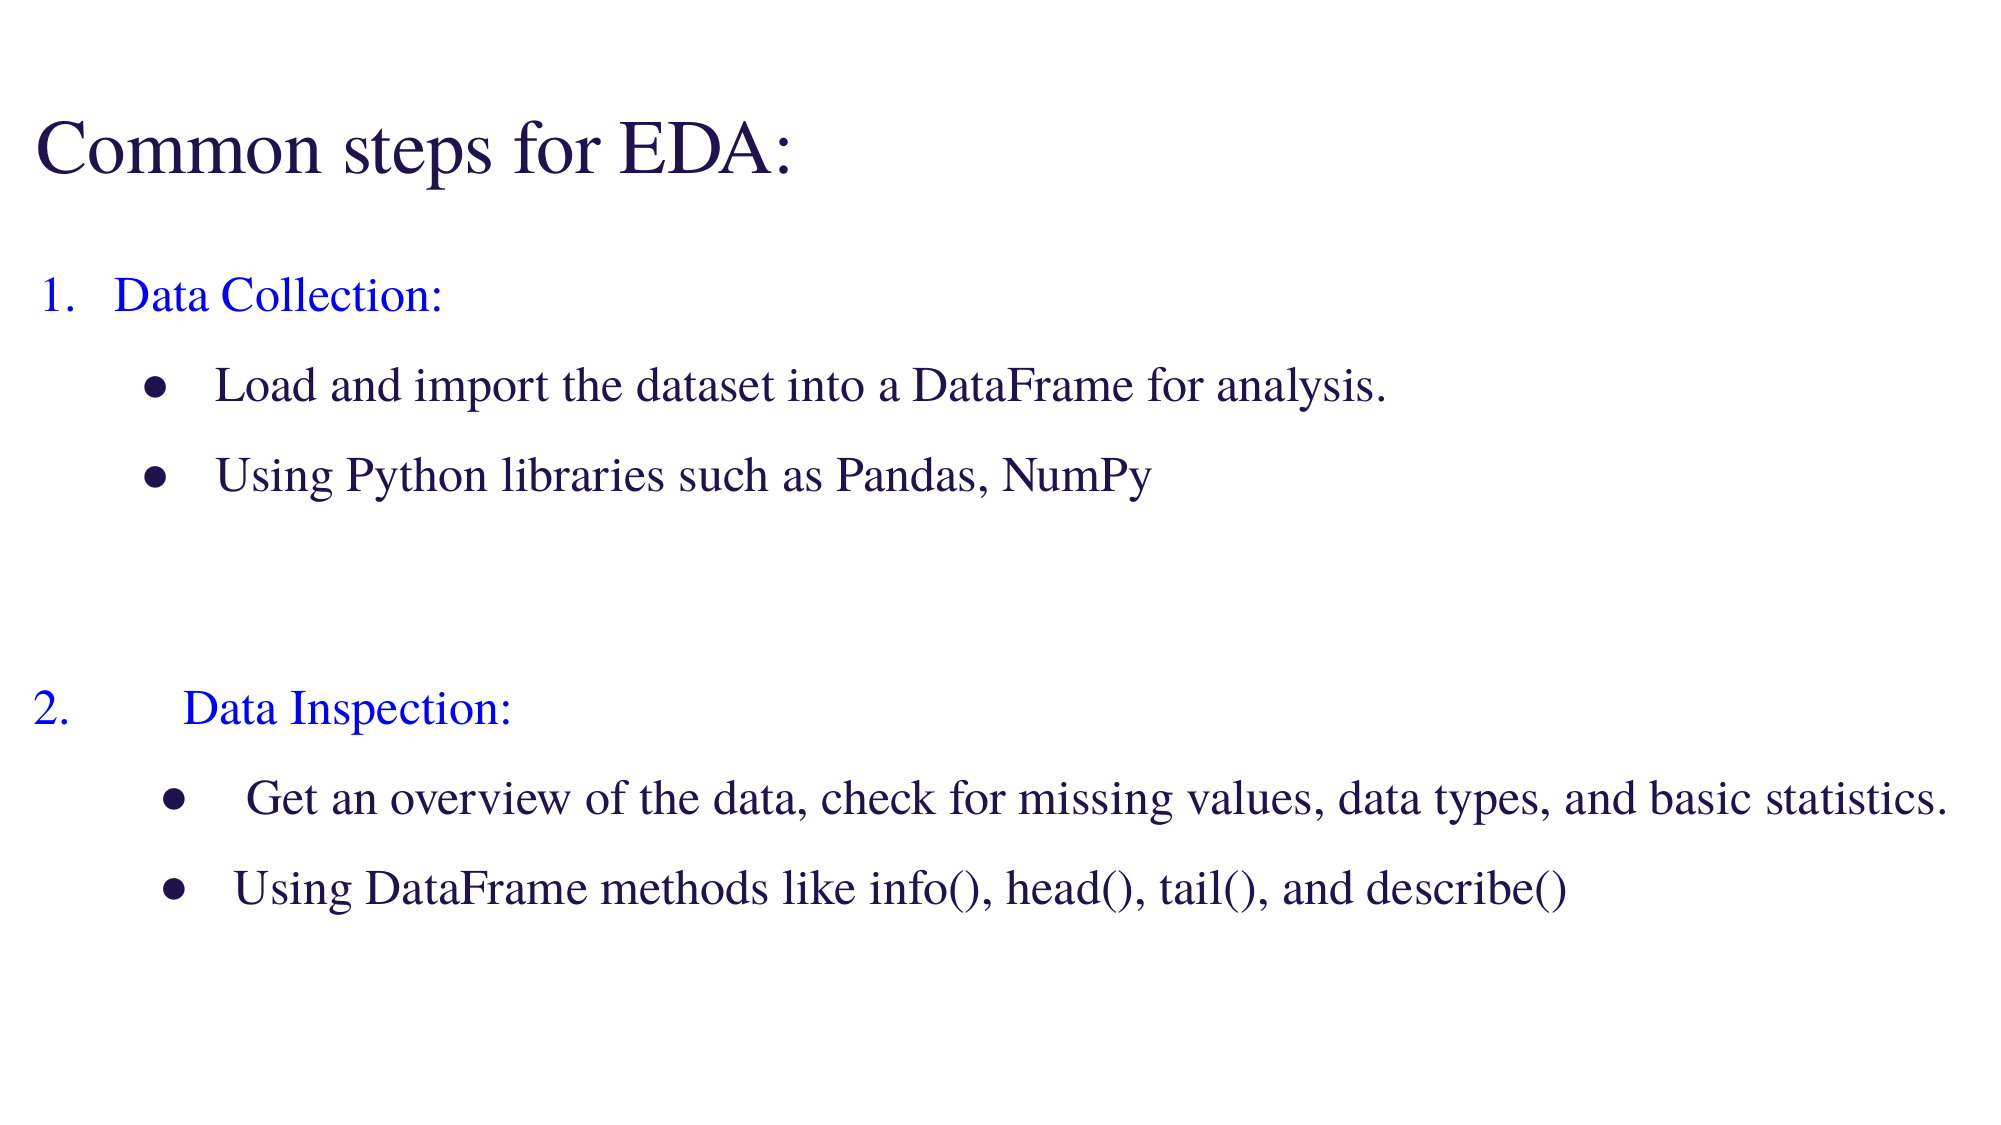

Common steps for EDA:
Data Collection:
Load and import the dataset into a DataFrame for analysis.
Using Python libraries such as Pandas, NumPy
2.	Data Inspection:
 Get an overview of the data, check for missing values, data types, and basic statistics.
Using DataFrame methods like info(), head(), tail(), and describe()